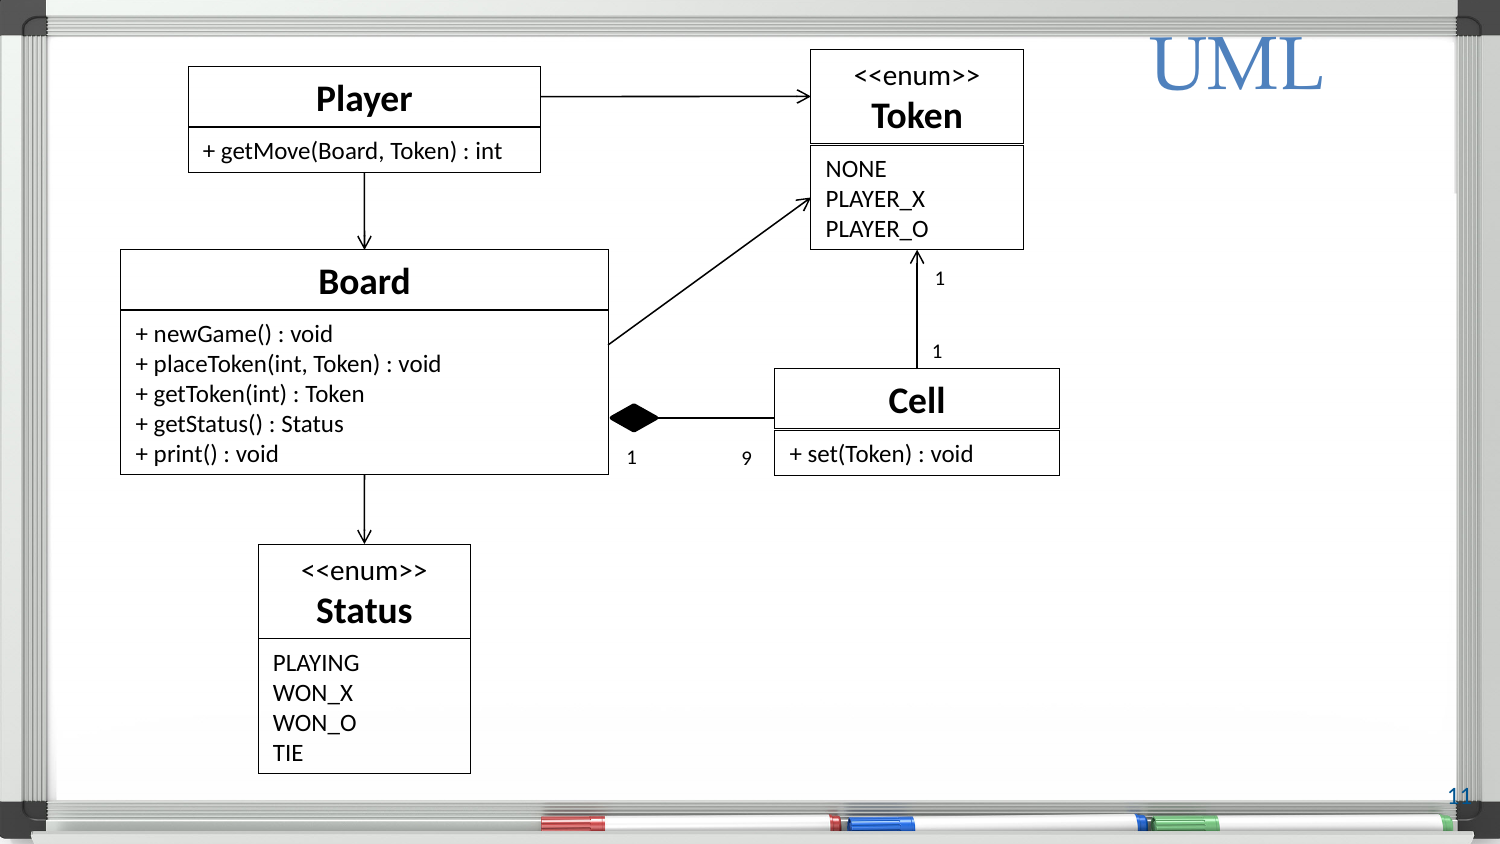

# UML
<<enum>>
Token
Player
+ getMove(Board, Token) : int
NONE
PLAYER_X
PLAYER_O
Board
1
+ newGame() : void
+ placeToken(int, Token) : void
+ getToken(int) : Token
+ getStatus() : Status
+ print() : void
1
Cell

+ set(Token) : void
1
9
<<enum>>
Status
PLAYING
WON_X
WON_O
TIE
11